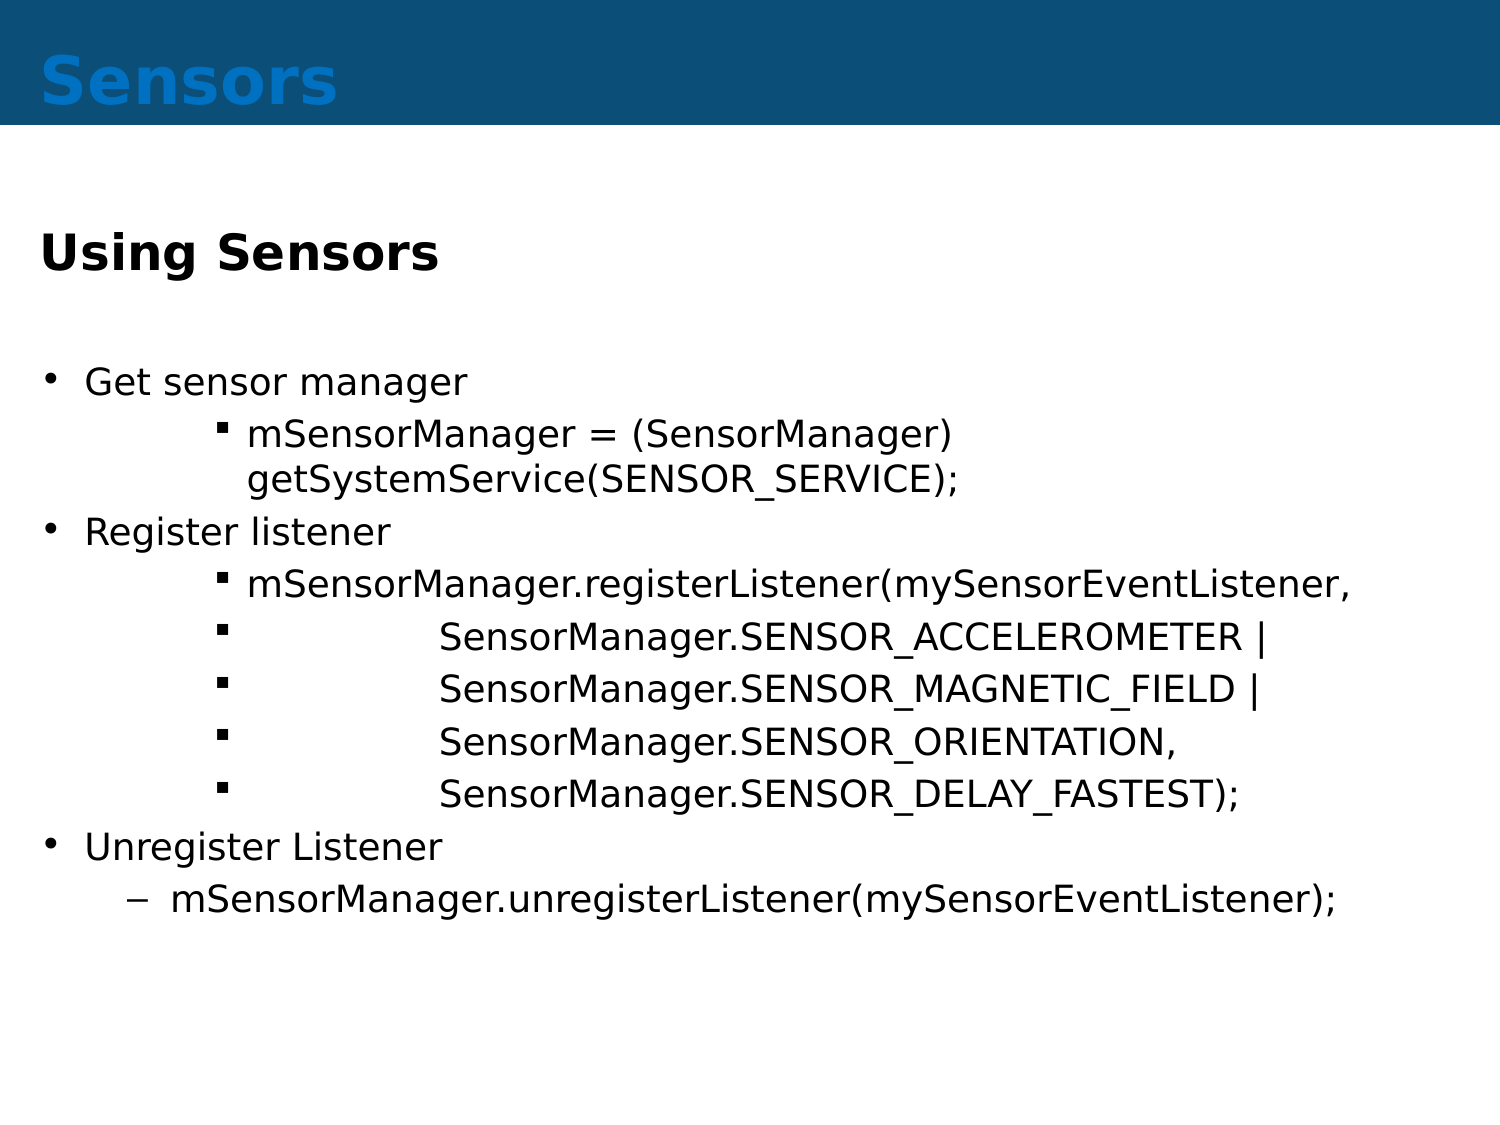

# Sensors
Using Sensors
Get sensor manager
mSensorManager = (SensorManager) getSystemService(SENSOR_SERVICE);
Register listener
mSensorManager.registerListener(mySensorEventListener,
                SensorManager.SENSOR_ACCELEROMETER |
                SensorManager.SENSOR_MAGNETIC_FIELD |
                SensorManager.SENSOR_ORIENTATION,
                SensorManager.SENSOR_DELAY_FASTEST);
Unregister Listener
mSensorManager.unregisterListener(mySensorEventListener);